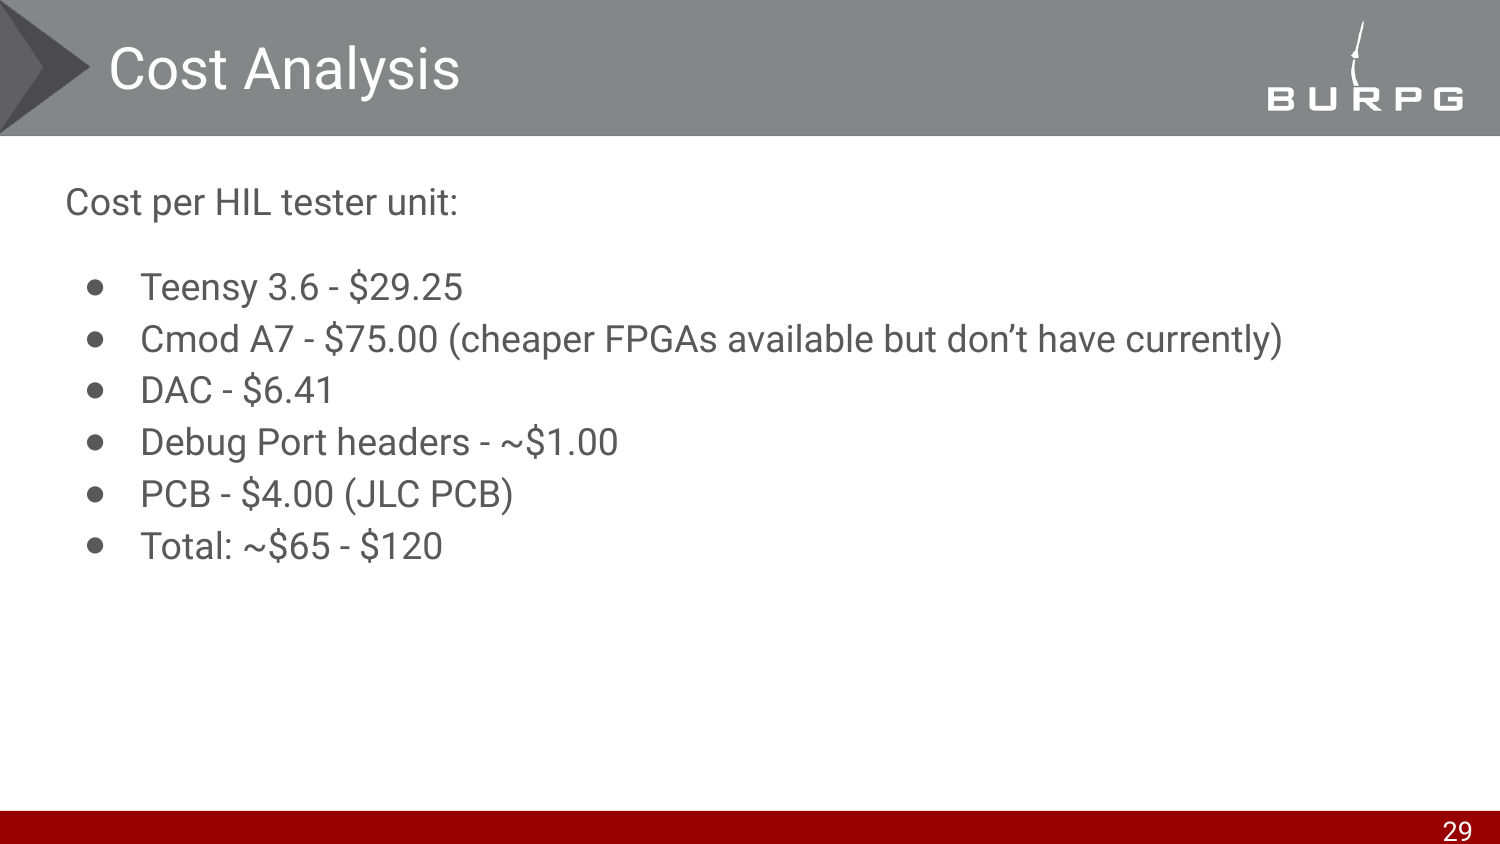

# Cost Analysis
Cost per HIL tester unit:
Teensy 3.6 - $29.25
Cmod A7 - $75.00 (cheaper FPGAs available but don’t have currently)
DAC - $6.41
Debug Port headers - ~$1.00
PCB - $4.00 (JLC PCB)
Total: ~$65 - $120
29